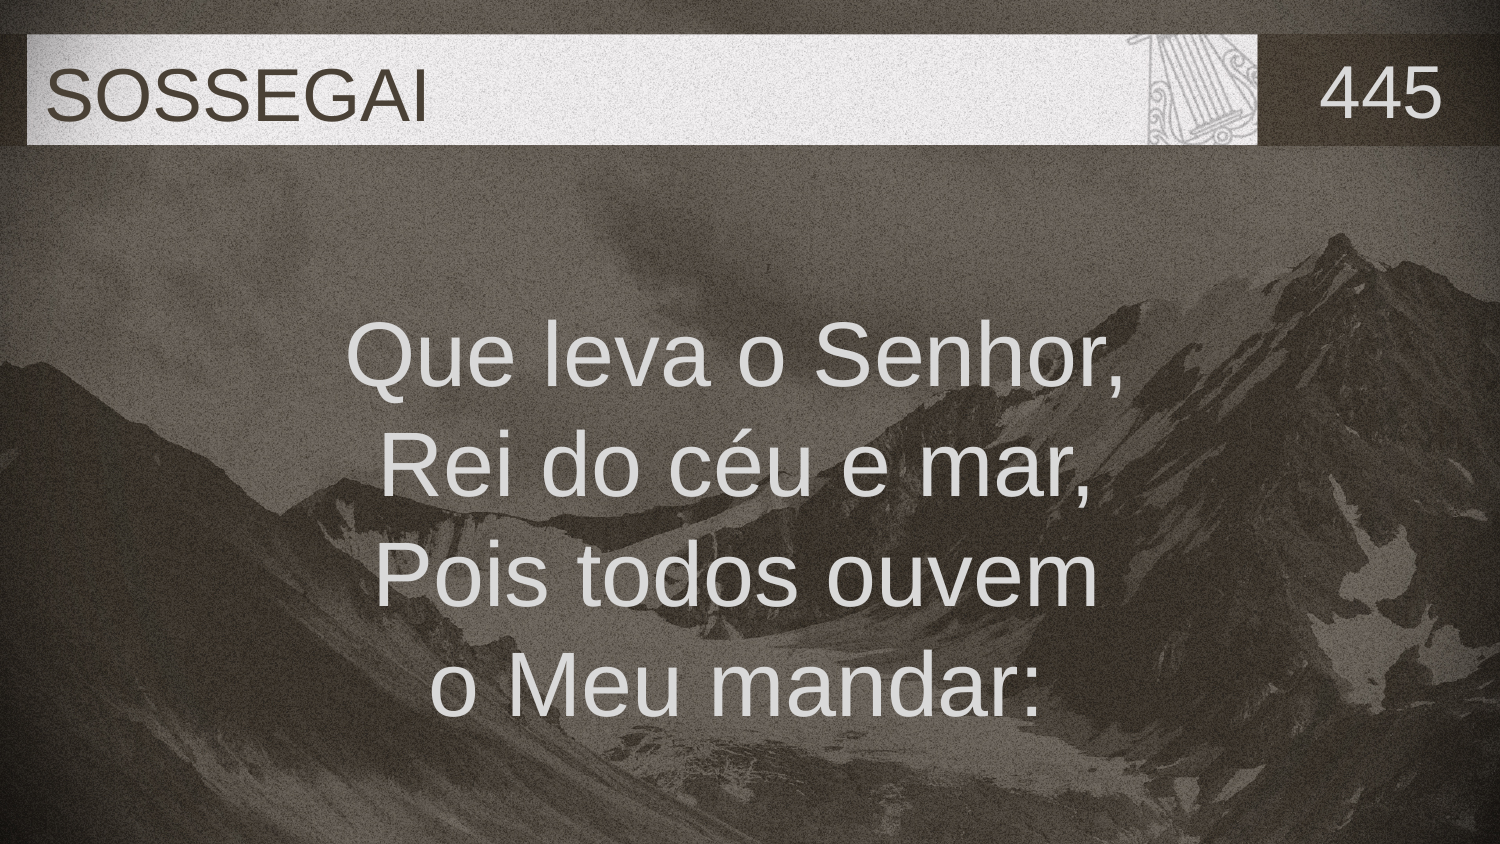

# SOSSEGAI
445
Que leva o Senhor,
Rei do céu e mar,
Pois todos ouvem
o Meu mandar: